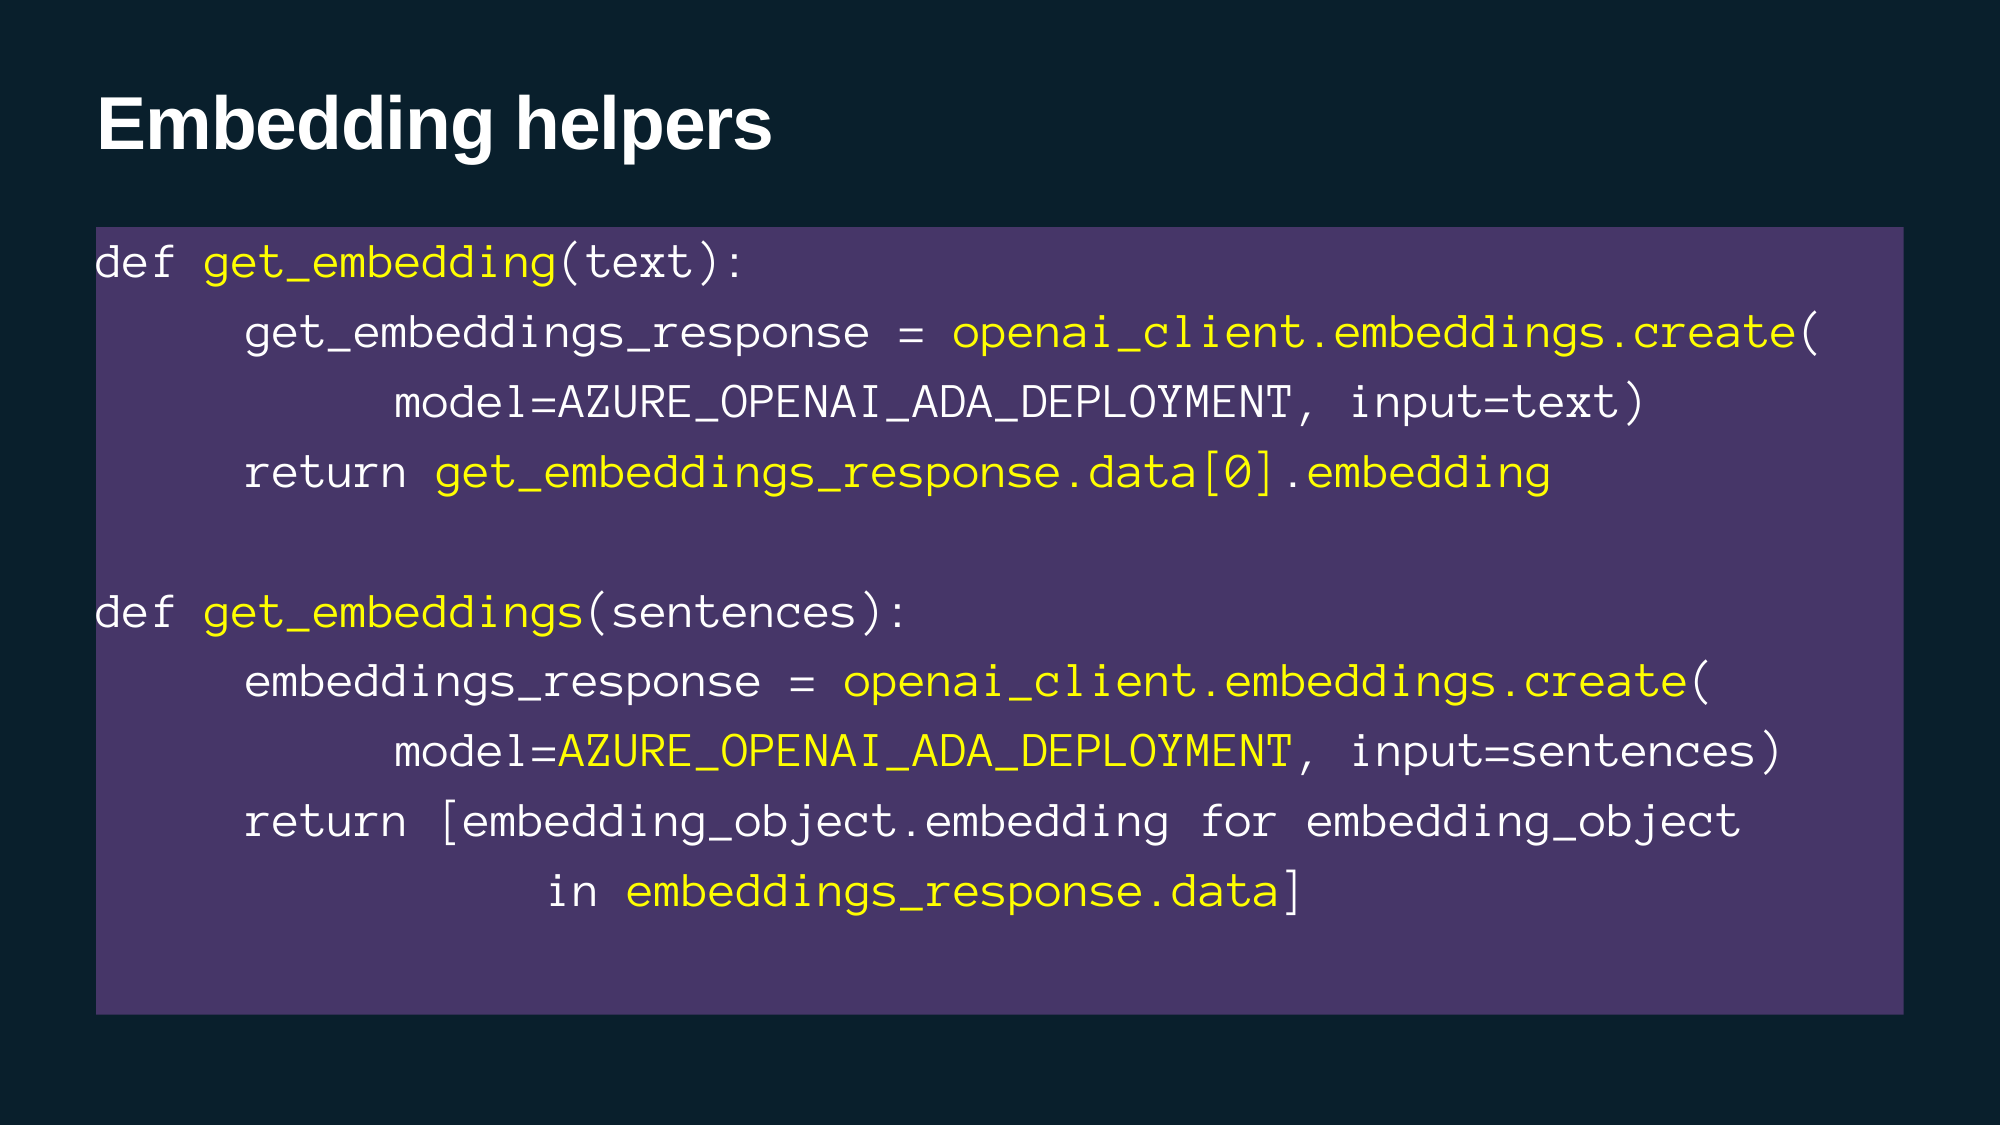

# Embedding helpers
def get_embedding(text):
	get_embeddings_response = openai_client.embeddings.create(
		model=AZURE_OPENAI_ADA_DEPLOYMENT, input=text)
	return get_embeddings_response.data[0].embedding

def get_embeddings(sentences):
	embeddings_response = openai_client.embeddings.create(
		model=AZURE_OPENAI_ADA_DEPLOYMENT, input=sentences)
	return [embedding_object.embedding for embedding_object
			in embeddings_response.data]